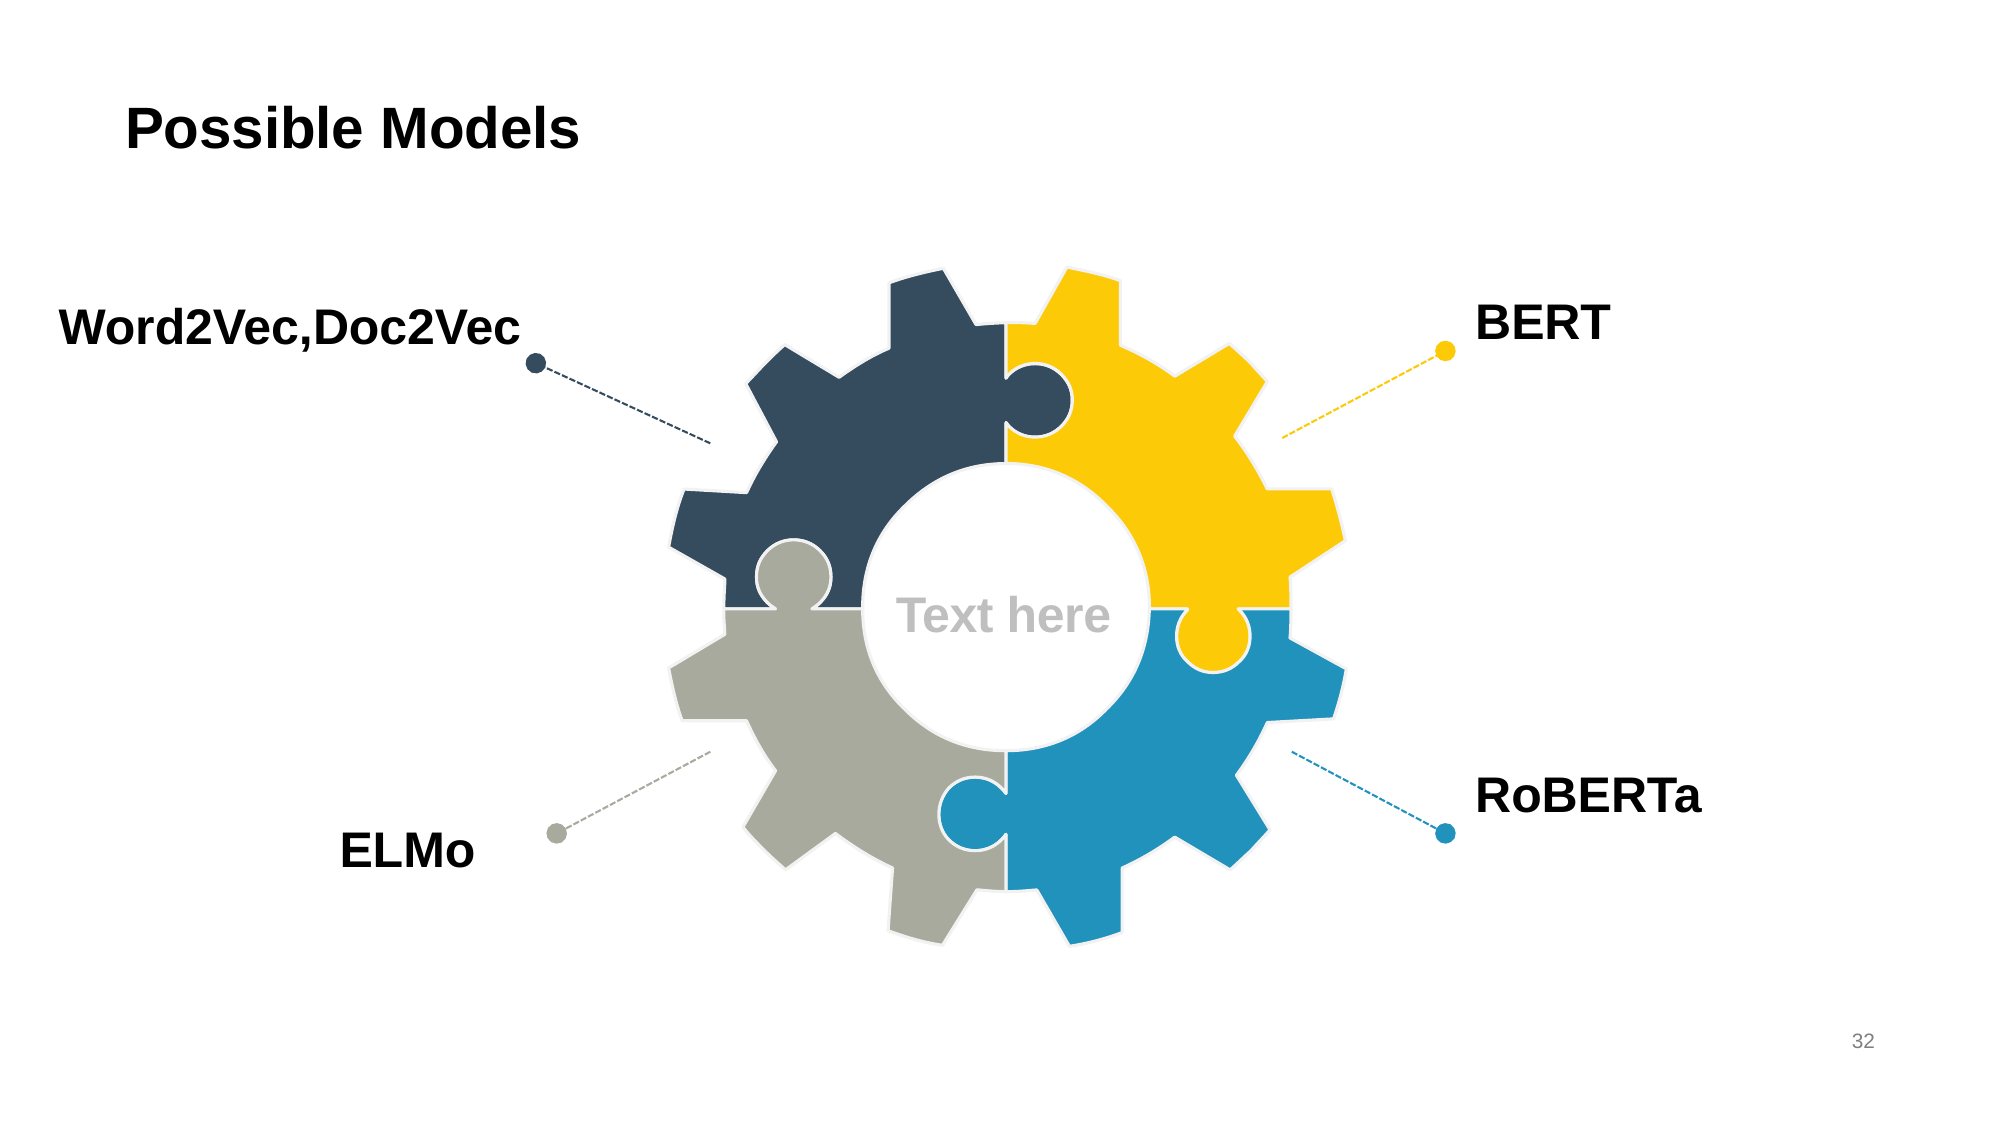

# Possible Models

BERT
Word2Vec,Doc2Vec

Text here

RoBERTa
ELMo
32